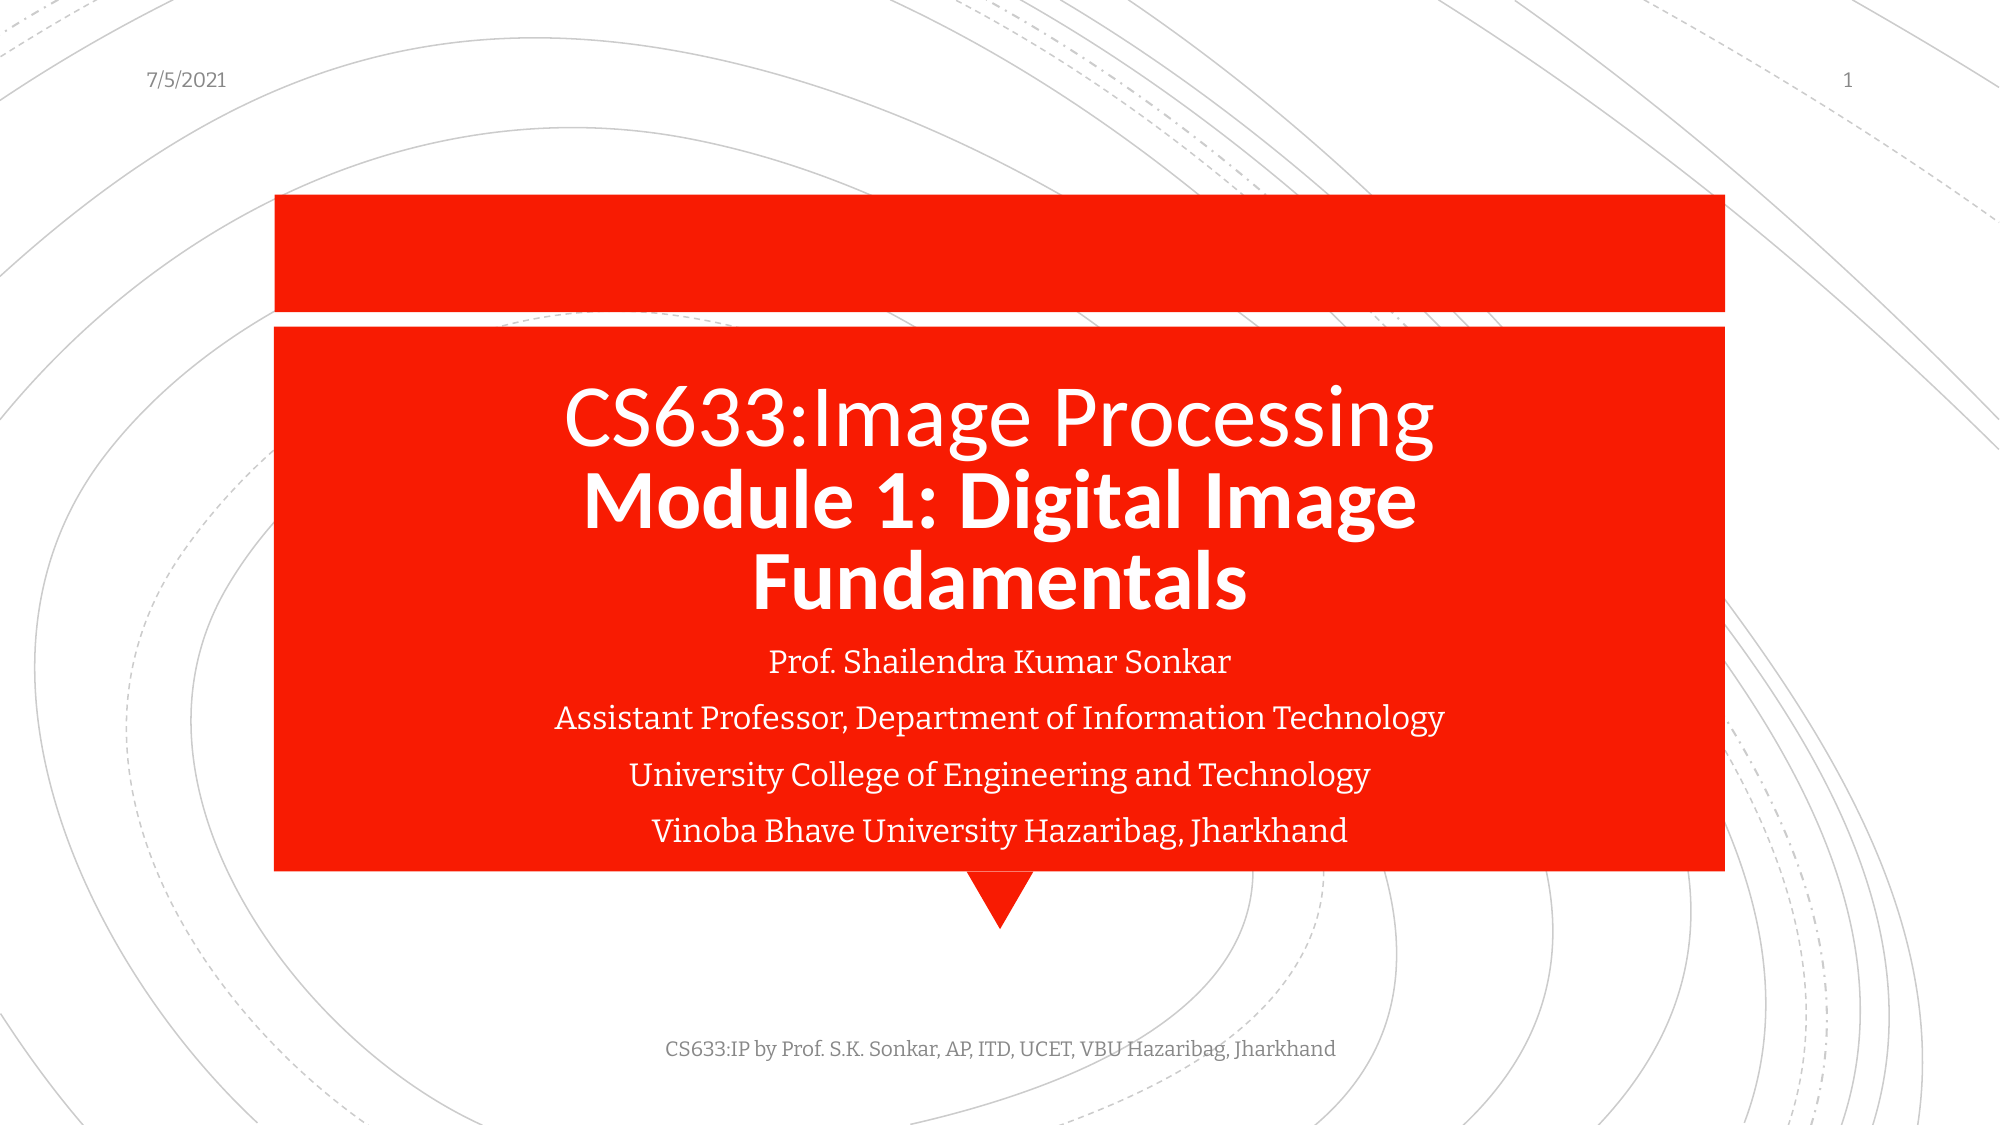

7/5/2021
1
# CS633:Image Processing Module 1: Digital Image Fundamentals

Prof. Shailendra Kumar Sonkar
Assistant Professor, Department of Information Technology
University College of Engineering and Technology
Vinoba Bhave University Hazaribag, Jharkhand

CS633:IP by Prof. S.K. Sonkar, AP, ITD, UCET, VBU Hazaribag, Jharkhand